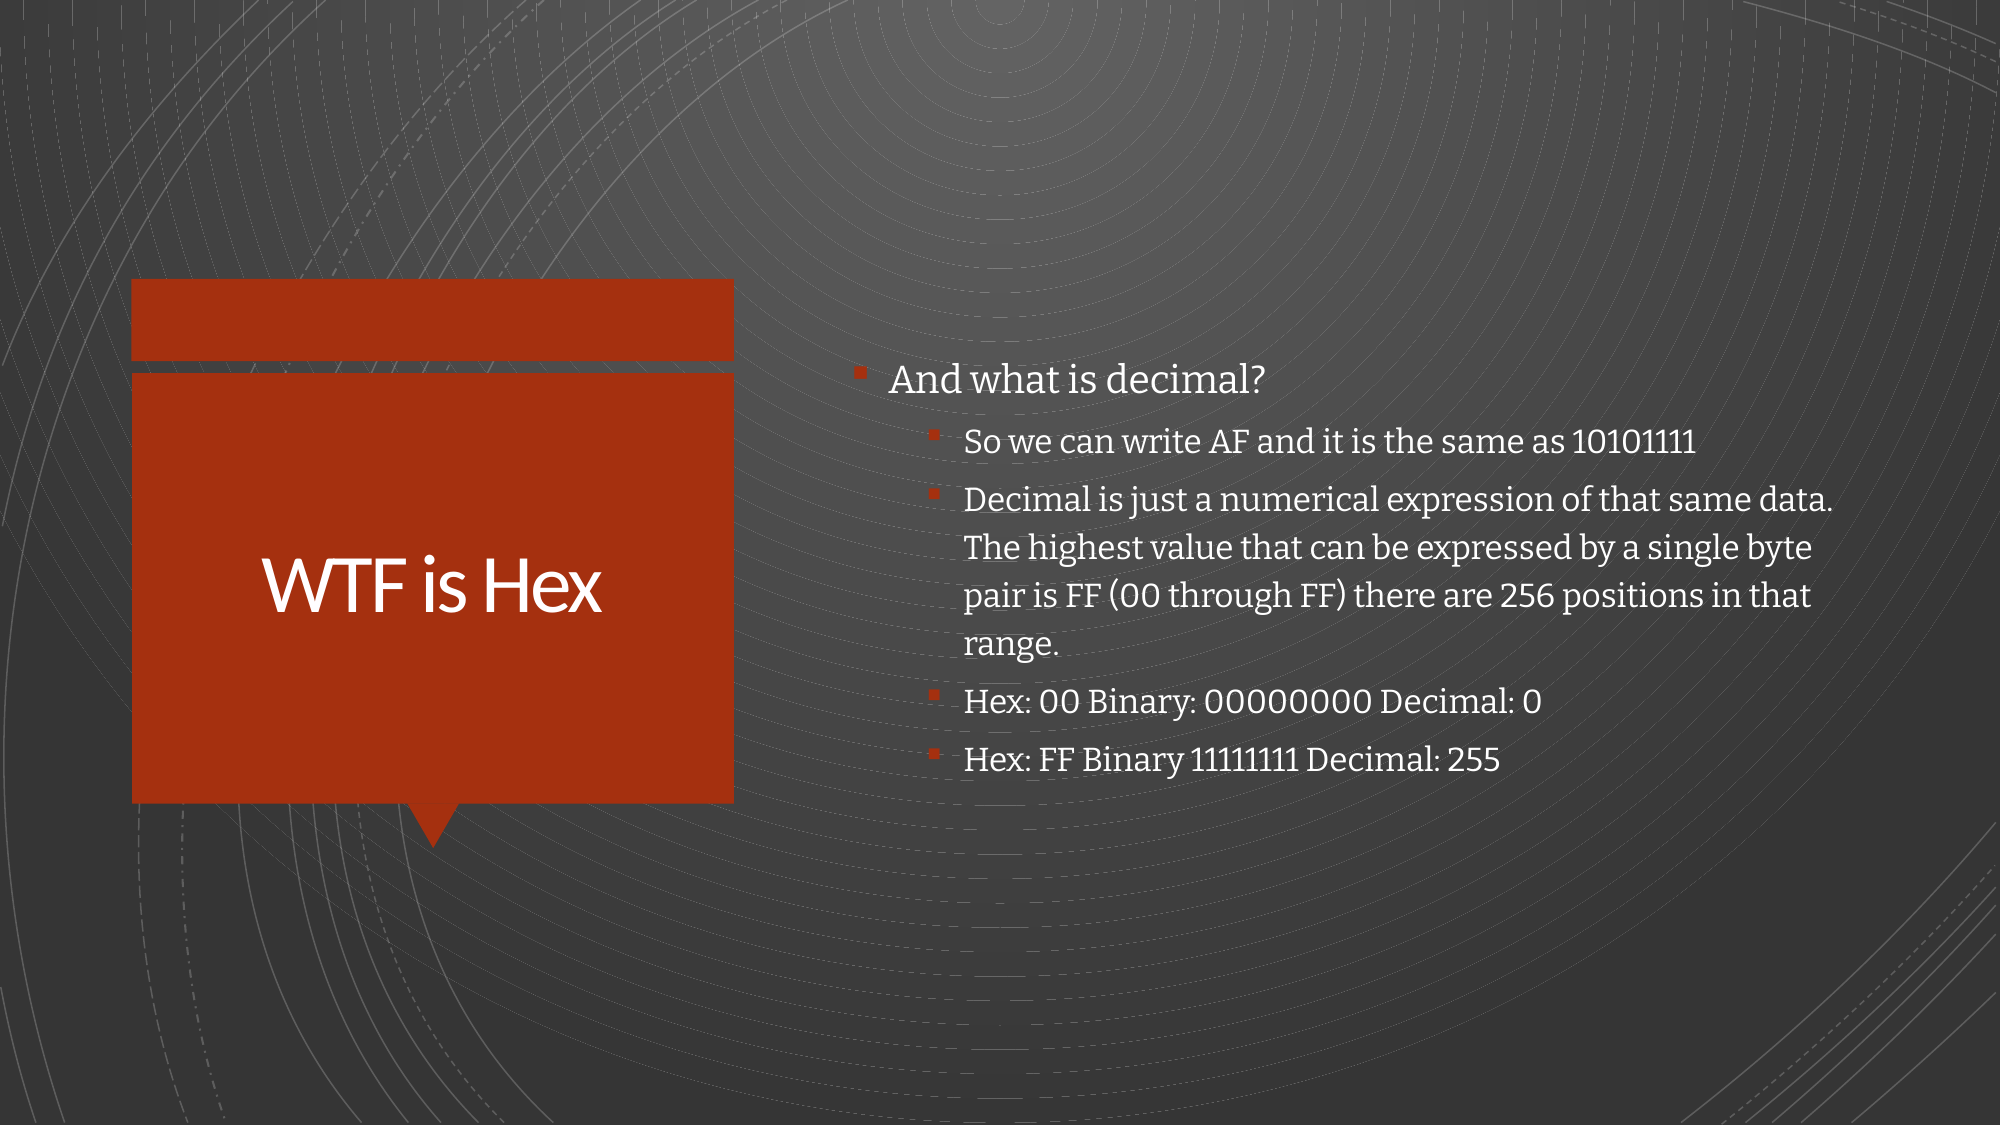

And what is decimal?
So we can write AF and it is the same as 10101111
Decimal is just a numerical expression of that same data. The highest value that can be expressed by a single byte pair is FF (00 through FF) there are 256 positions in that range.
Hex: 00 Binary: 00000000 Decimal: 0
Hex: FF Binary 11111111 Decimal: 255
# WTF is Hex